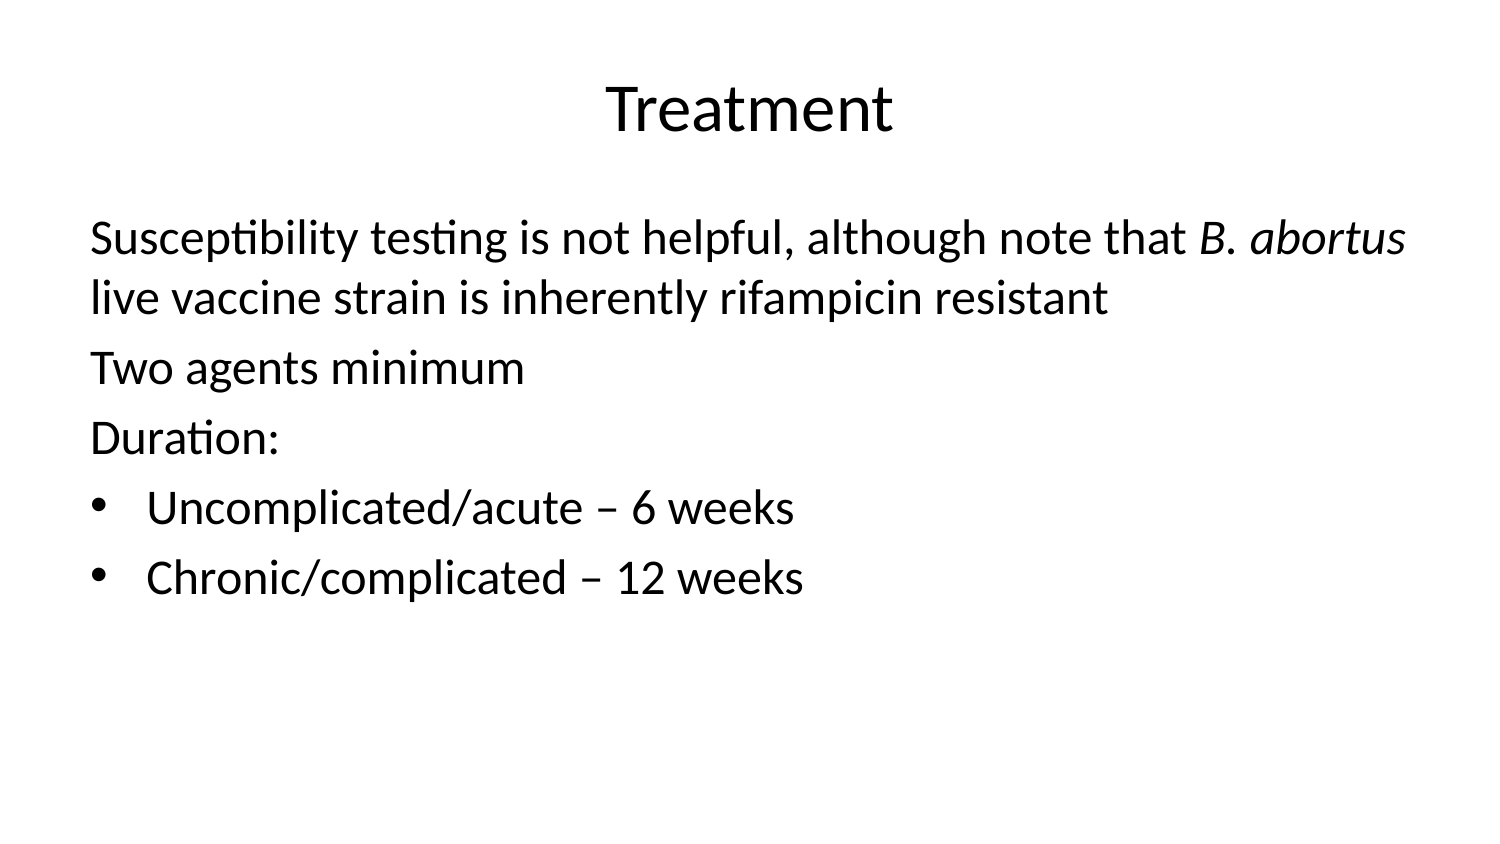

# Treatment
Susceptibility testing is not helpful, although note that B. abortus live vaccine strain is inherently rifampicin resistant
Two agents minimum
Duration:
Uncomplicated/acute – 6 weeks
Chronic/complicated – 12 weeks